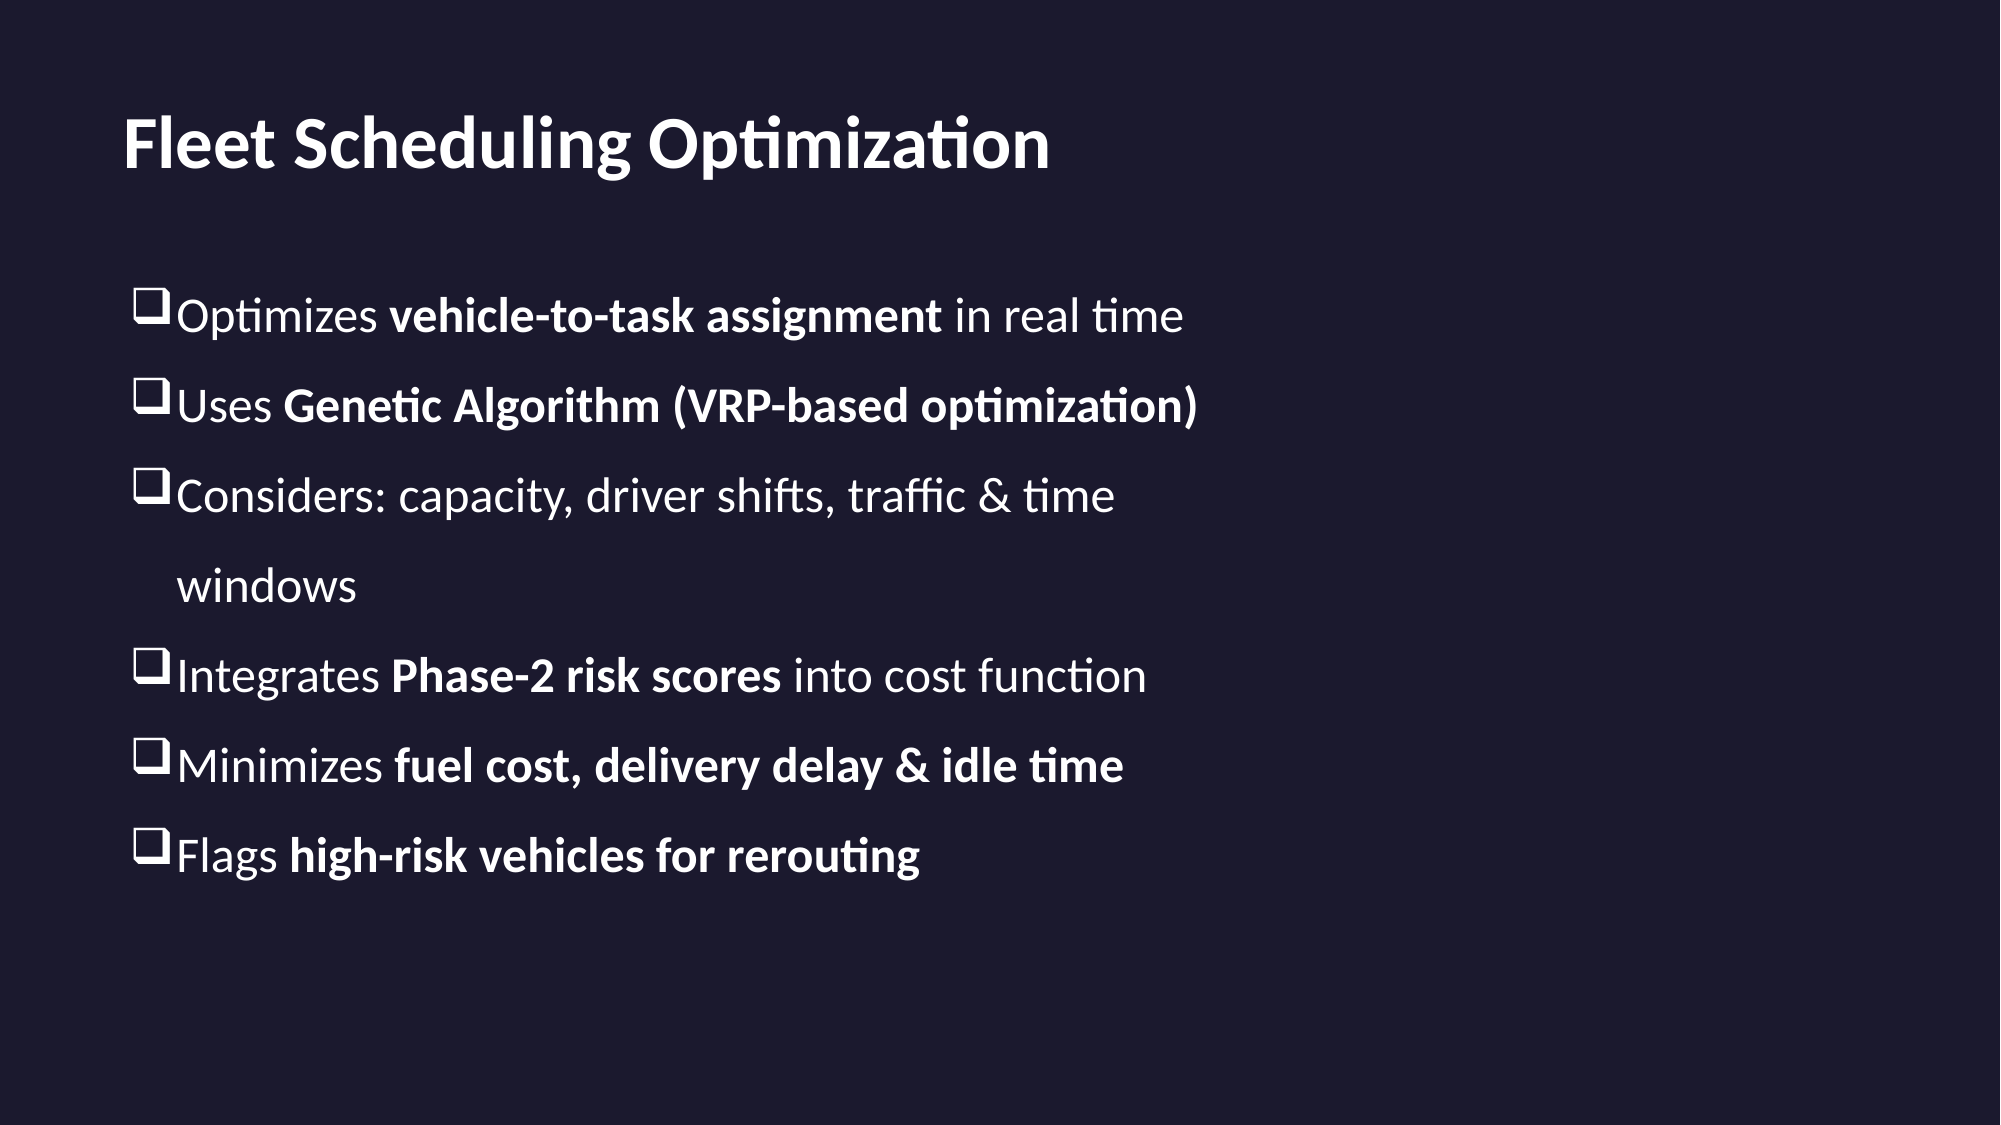

# Fleet Scheduling Optimization
Optimizes vehicle-to-task assignment in real time
Uses Genetic Algorithm (VRP-based optimization)
Considers: capacity, driver shifts, traffic & time windows
Integrates Phase-2 risk scores into cost function
Minimizes fuel cost, delivery delay & idle time
Flags high-risk vehicles for rerouting